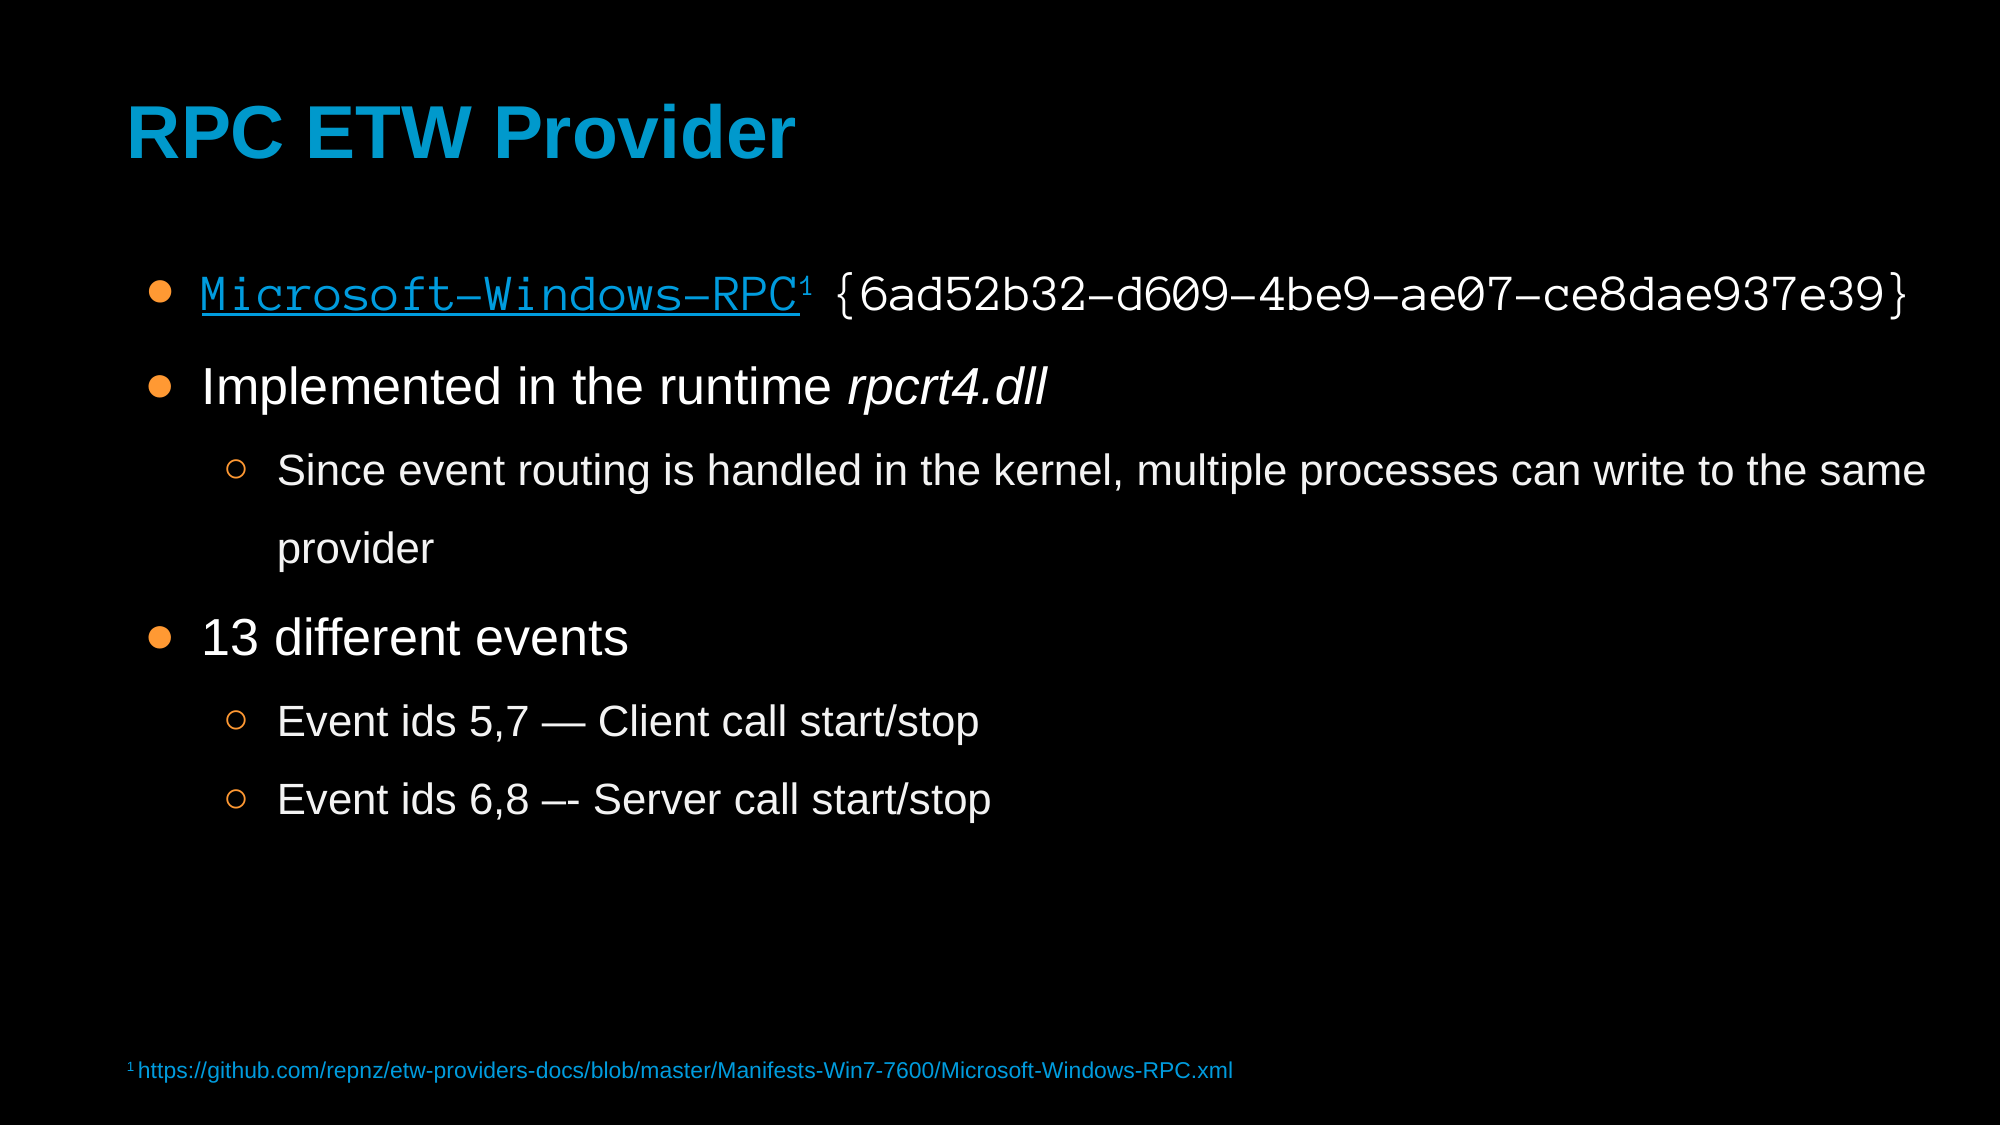

# RPC ETW Provider
Microsoft-Windows-RPC1 {6ad52b32-d609-4be9-ae07-ce8dae937e39}
Implemented in the runtime rpcrt4.dll
Since event routing is handled in the kernel, multiple processes can write to the same provider
13 different events
Event ids 5,7 — Client call start/stop
Event ids 6,8 –- Server call start/stop

1 https://github.com/repnz/etw-providers-docs/blob/master/Manifests-Win7-7600/Microsoft-Windows-RPC.xml